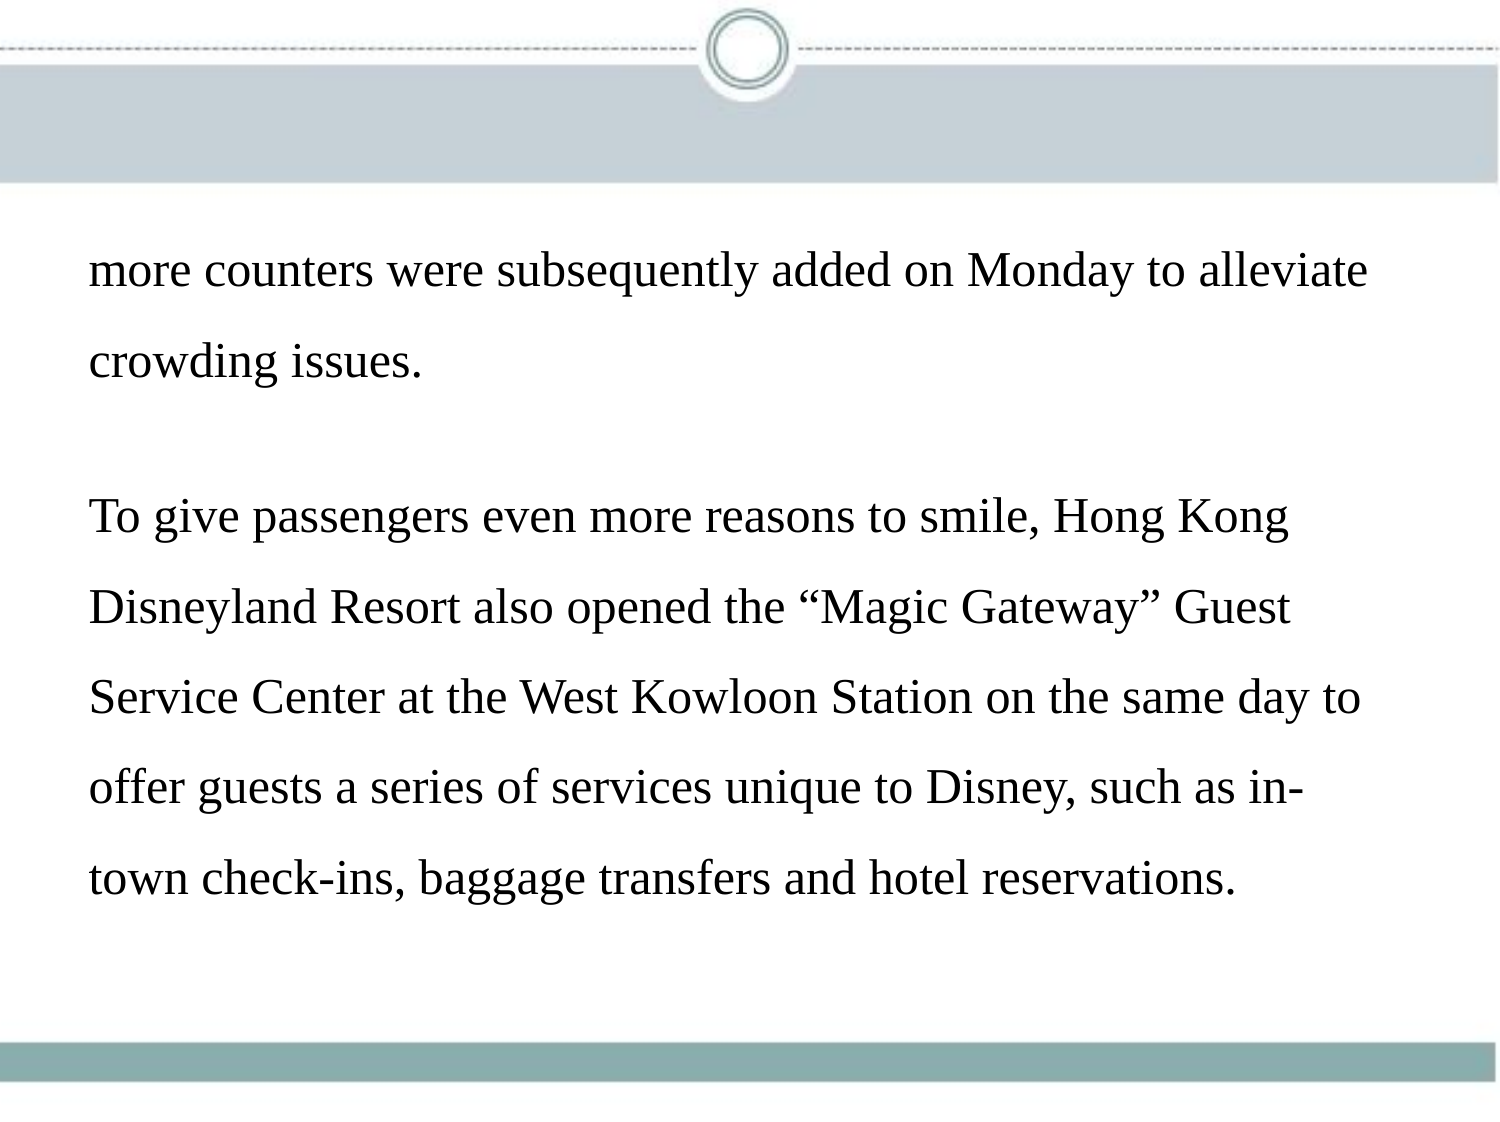

more counters were subsequently added on Monday to alleviate
crowding issues.
To give passengers even more reasons to smile, Hong Kong
Disneyland Resort also opened the “Magic Gateway” Guest
Service Center at the West Kowloon Station on the same day to
offer guests a series of services unique to Disney, such as in-
town check-ins, baggage transfers and hotel reservations.